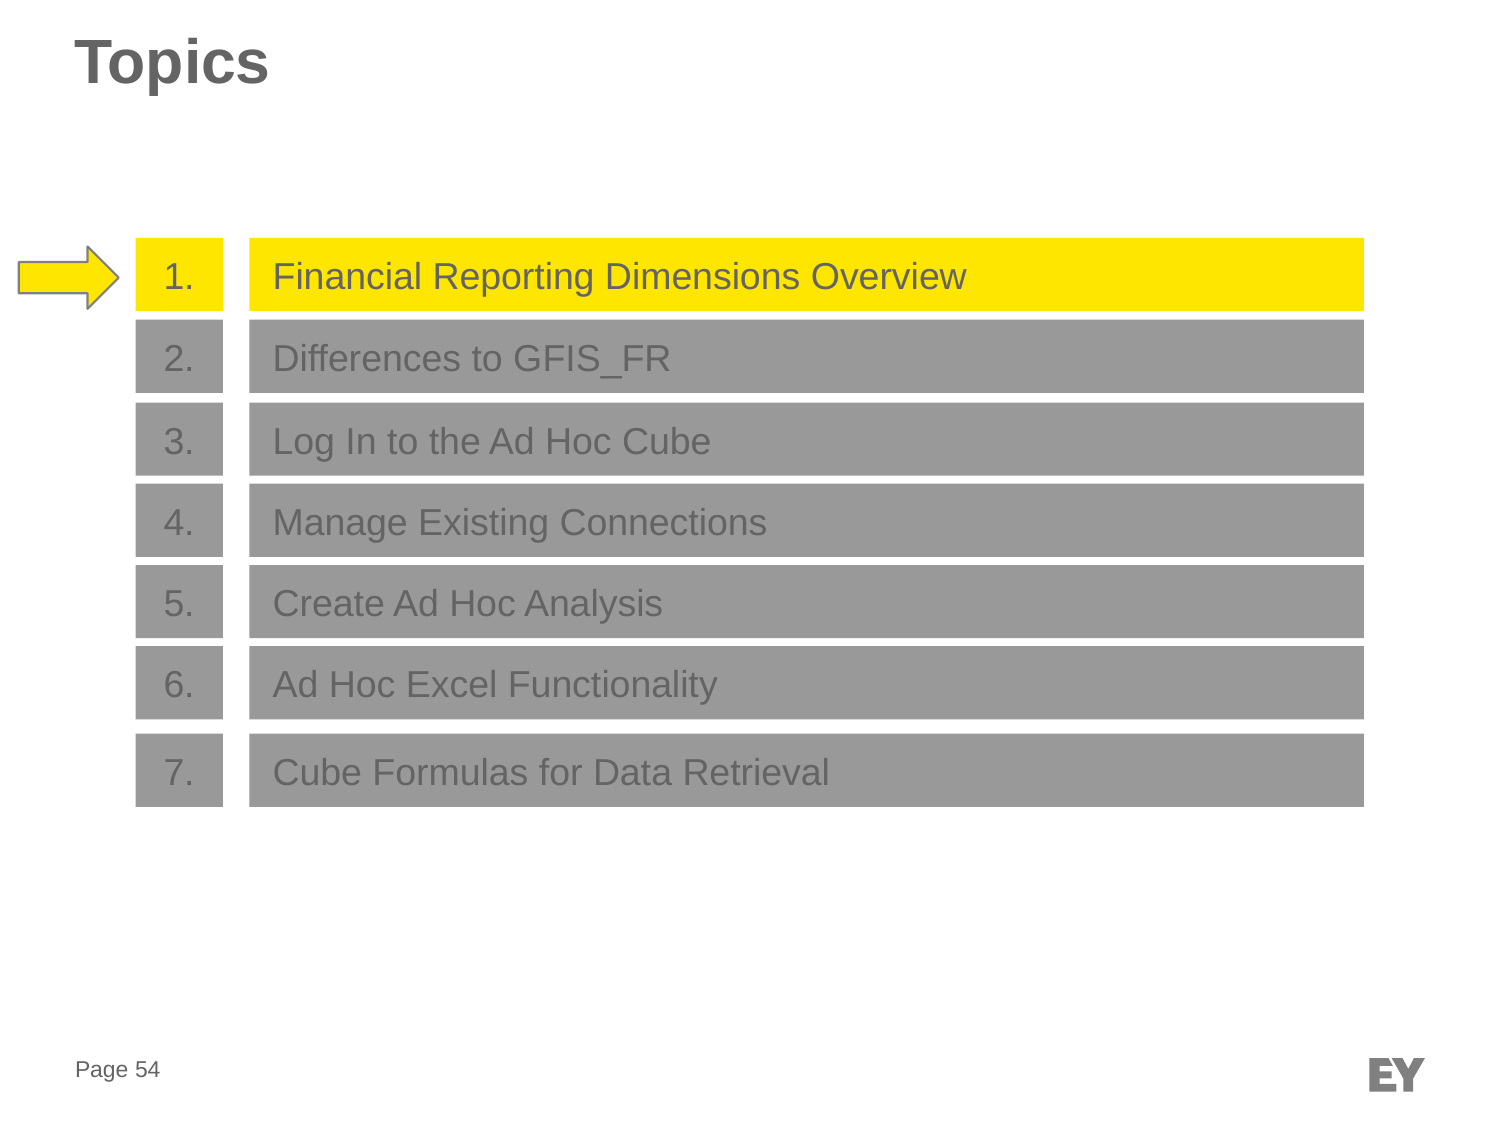

# Topics
1.
Financial Reporting Dimensions Overview

2.
Differences to GFIS_FR
3.
Log In to the Ad Hoc Cube
4.
Manage Existing Connections
5.
Create Ad Hoc Analysis
6.
Ad Hoc Excel Functionality
7.
Cube Formulas for Data Retrieval